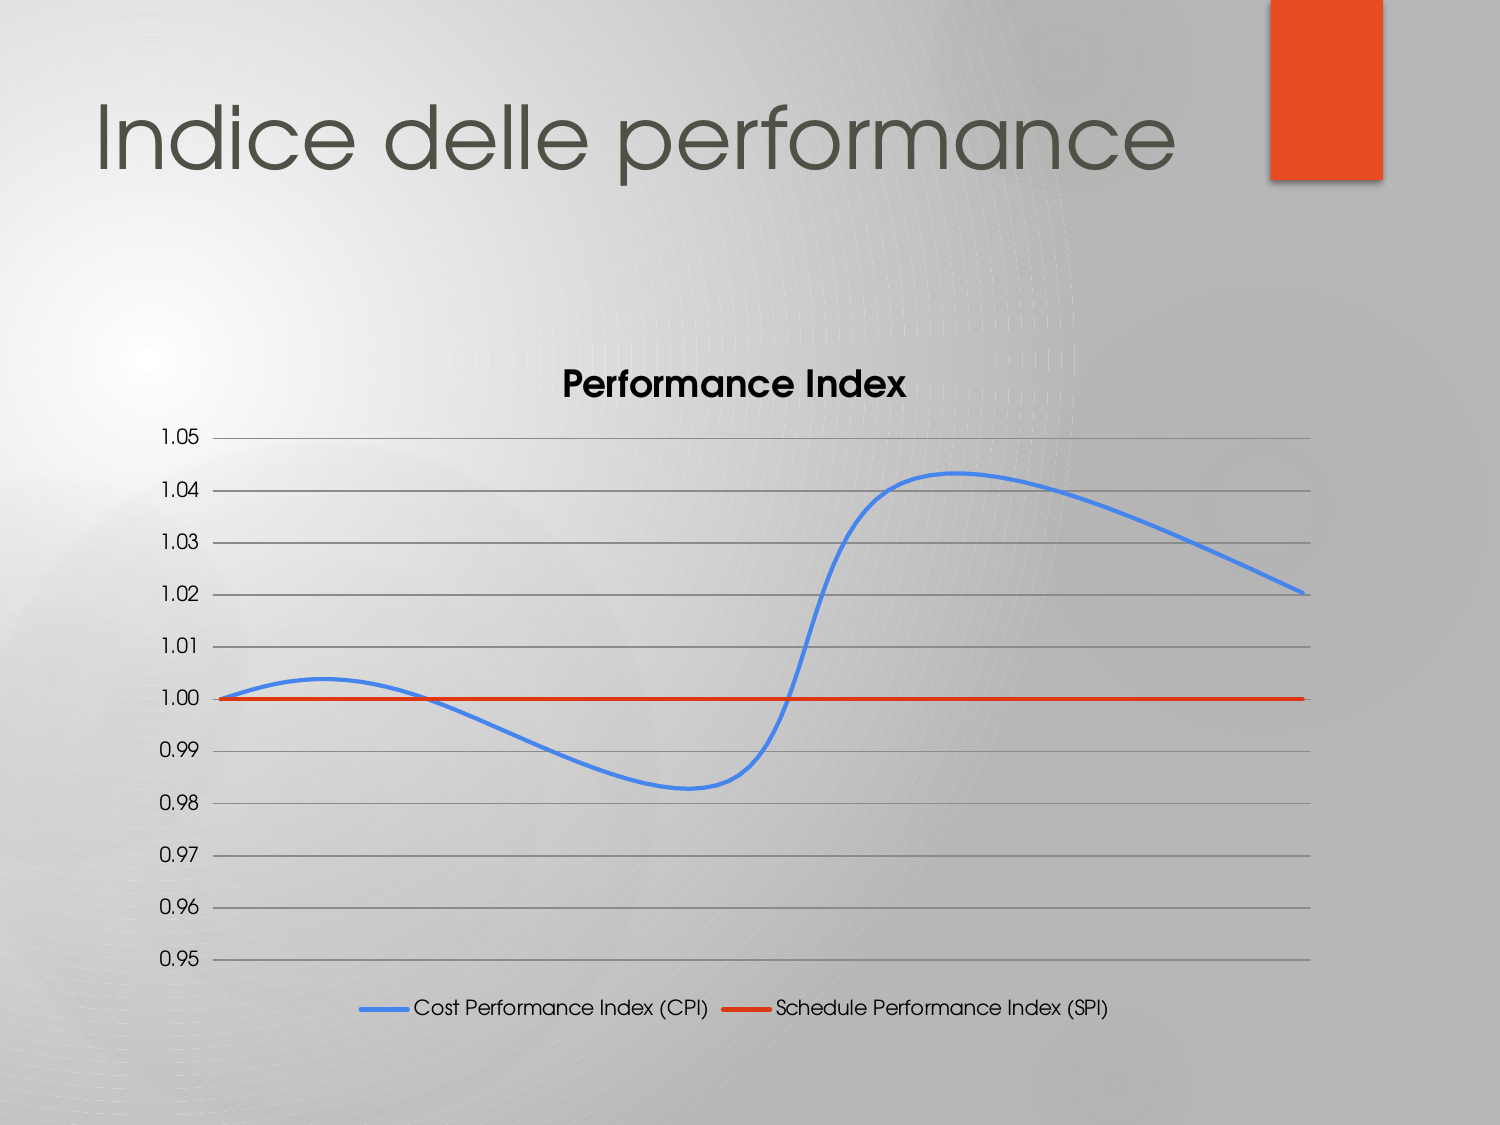

# Indice delle performance

### Chart: Performance Index

| Category | Cost Performance Index (CPI) | Schedule Performance Index (SPI) |
|---|---|---|
| 41581 | 1.0 | 1.0 |
| 41595 | 1.0 | 1.0 |
| 41616 | 0.9855072463768116 | 1.0 |
| 41626 | 1.04 | 1.0 |
| 41654 | 1.0204081632653061 | 1.0 |